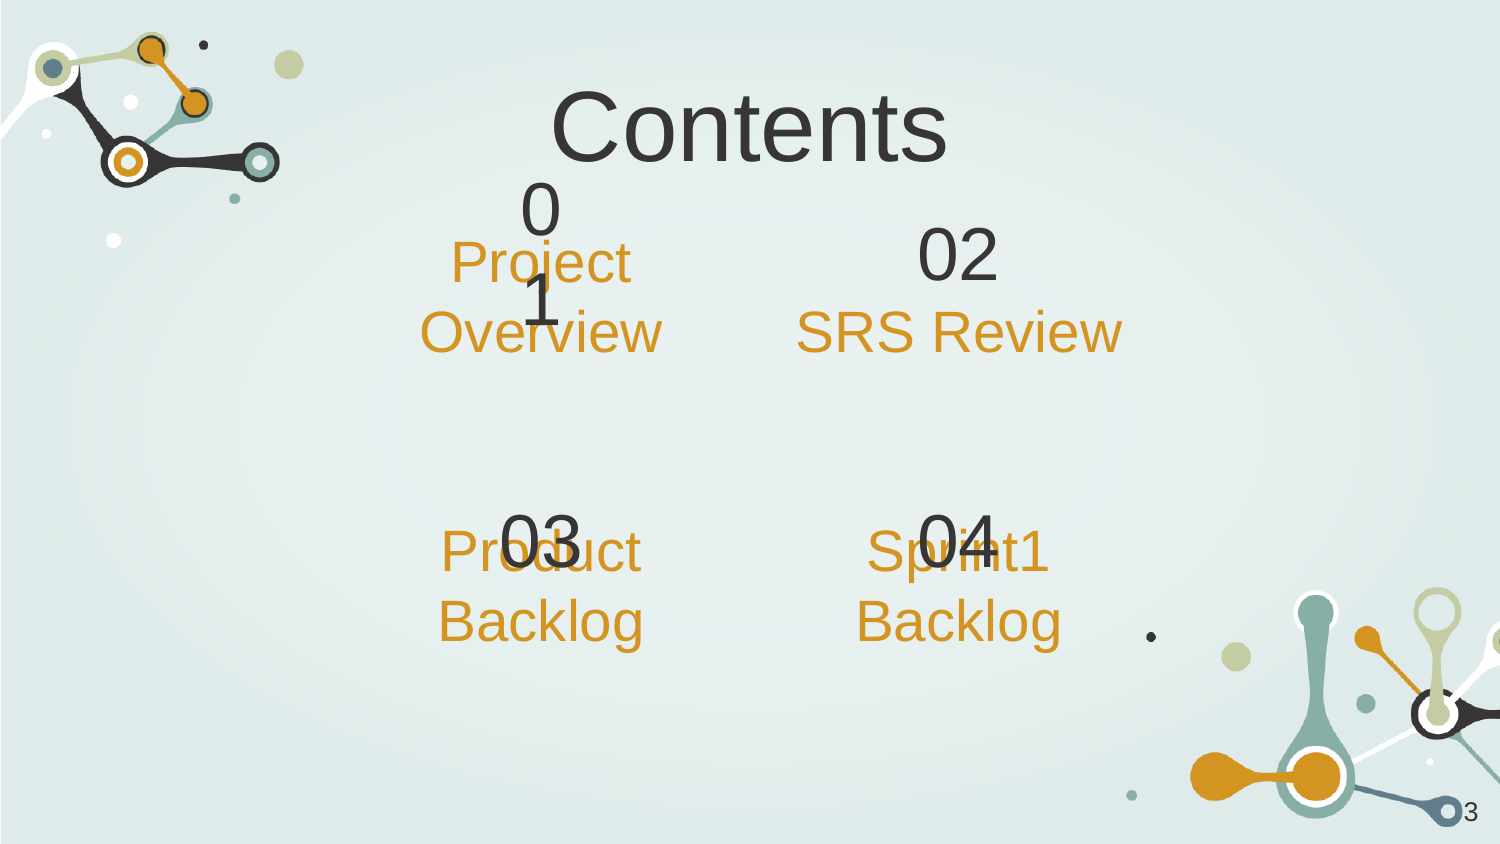

Contents
01
02
# Project Overview
SRS Review
03
04
Product Backlog
Sprint1 Backlog
3